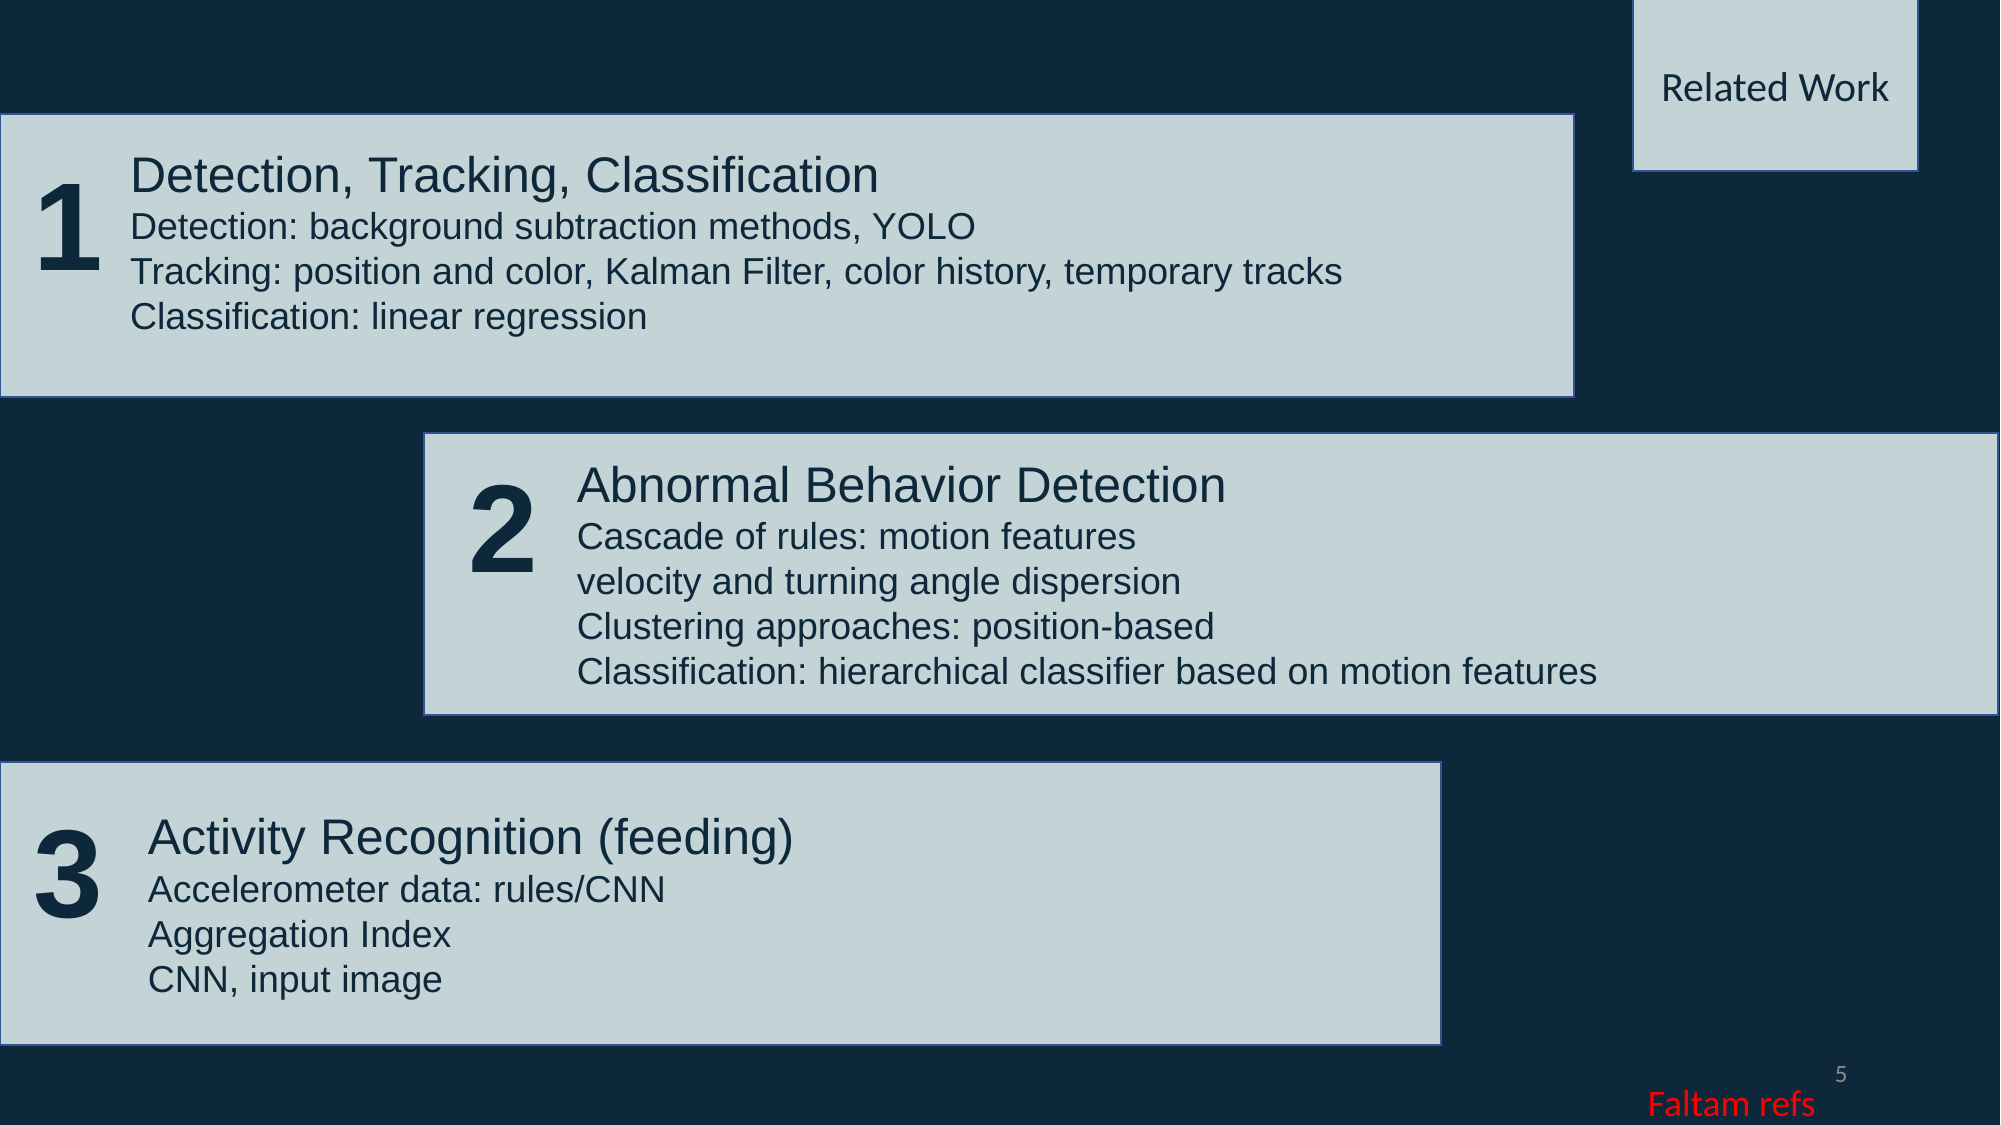

Related Work

Detection, Tracking, Classification
Detection: background subtraction methods, YOLO
Tracking: position and color, Kalman Filter, color history, temporary tracks
Classification: linear regression
1

Abnormal Behavior Detection
Cascade of rules: motion features
velocity and turning angle dispersion
Clustering approaches: position-based
Classification: hierarchical classifier based on motion features
2

Activity Recognition (feeding)
Accelerometer data: rules/CNN
Aggregation Index
CNN, input image
3
5
Faltam refs